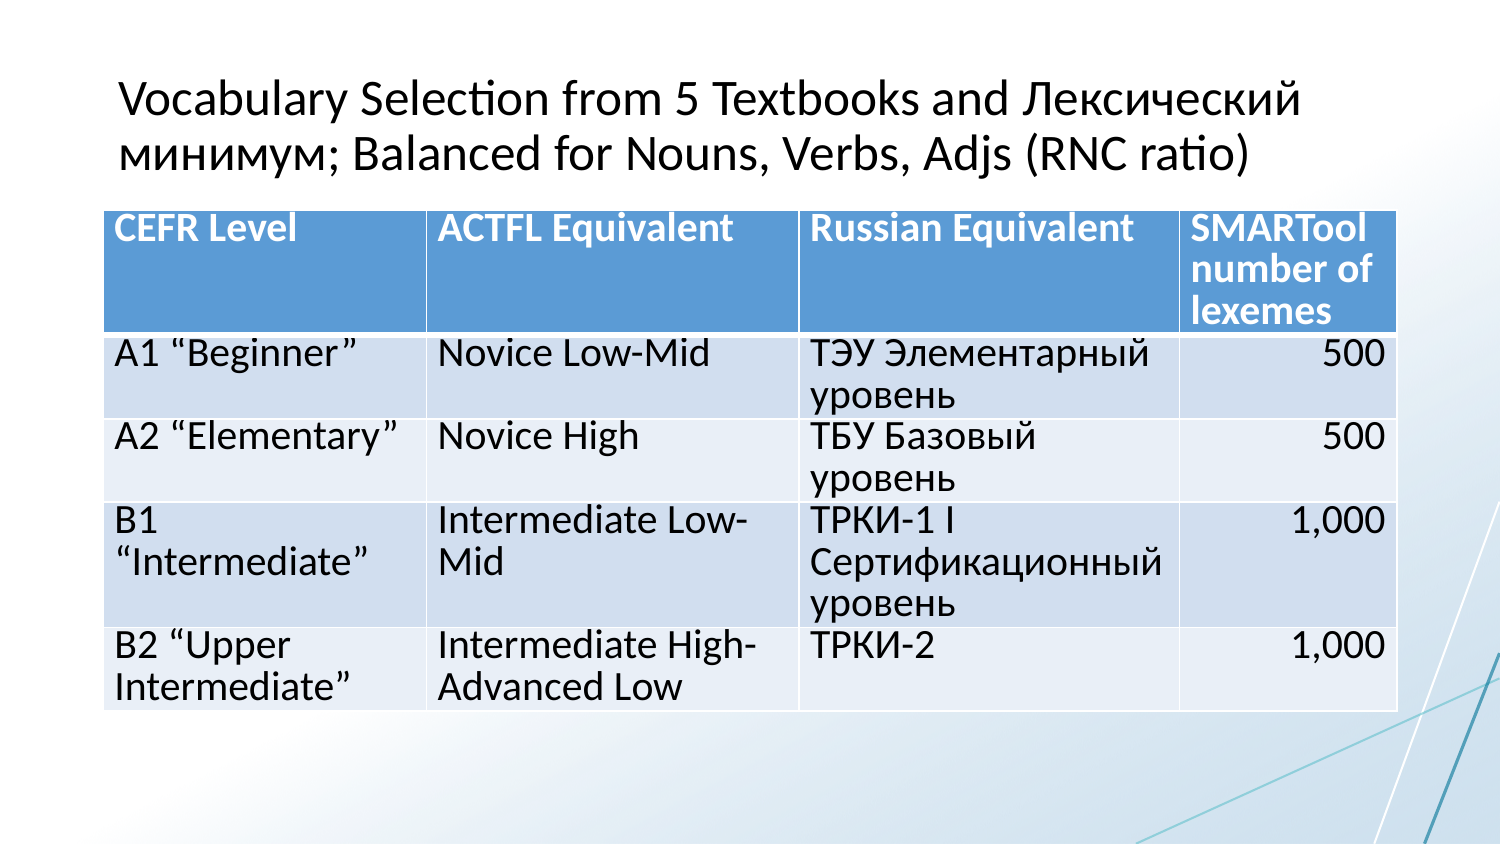

# Vocabulary Selection from 5 Textbooks and Лексический минимум; Balanced for Nouns, Verbs, Adjs (RNC ratio)
| CEFR Level | ACTFL Equivalent | Russian Equivalent | SMARTool number of lexemes |
| --- | --- | --- | --- |
| A1 “Beginner” | Novice Low-Mid | ТЭУ Элементарный уровень | 500 |
| A2 “Elementary” | Novice High | ТБУ Базовый уровень | 500 |
| B1 “Intermediate” | Intermediate Low-Mid | ТРКИ-1 I Cертификационный уровень | 1,000 |
| B2 “Upper Intermediate” | Intermediate High-Advanced Low | ТРКИ-2 | 1,000 |